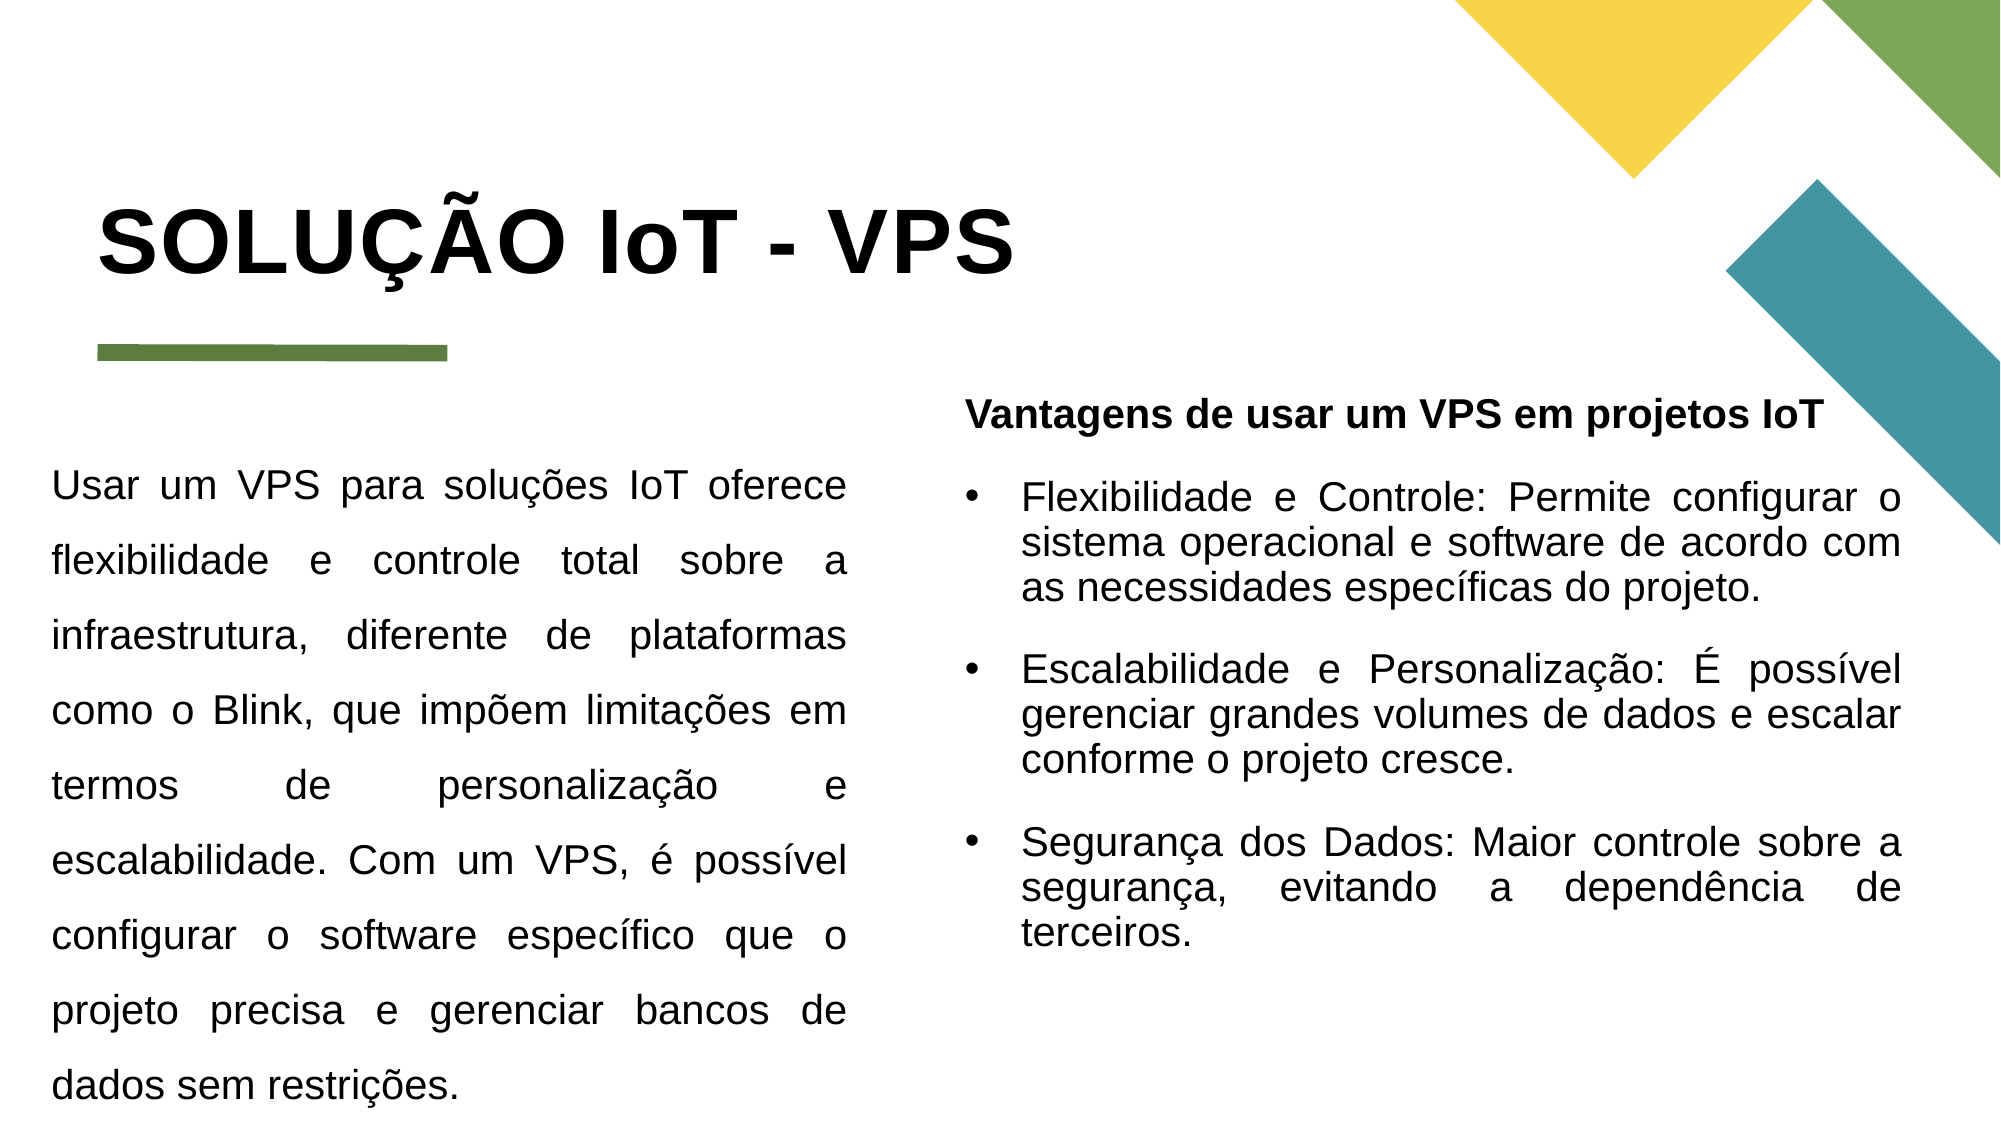

# SOLUÇÃO IoT - VPS
Vantagens de usar um VPS em projetos IoT
Flexibilidade e Controle: Permite configurar o sistema operacional e software de acordo com as necessidades específicas do projeto.
Escalabilidade e Personalização: É possível gerenciar grandes volumes de dados e escalar conforme o projeto cresce.
Segurança dos Dados: Maior controle sobre a segurança, evitando a dependência de terceiros.

Usar um VPS para soluções IoT oferece flexibilidade e controle total sobre a infraestrutura, diferente de plataformas como o Blink, que impõem limitações em termos de personalização e escalabilidade. Com um VPS, é possível configurar o software específico que o projeto precisa e gerenciar bancos de dados sem restrições.